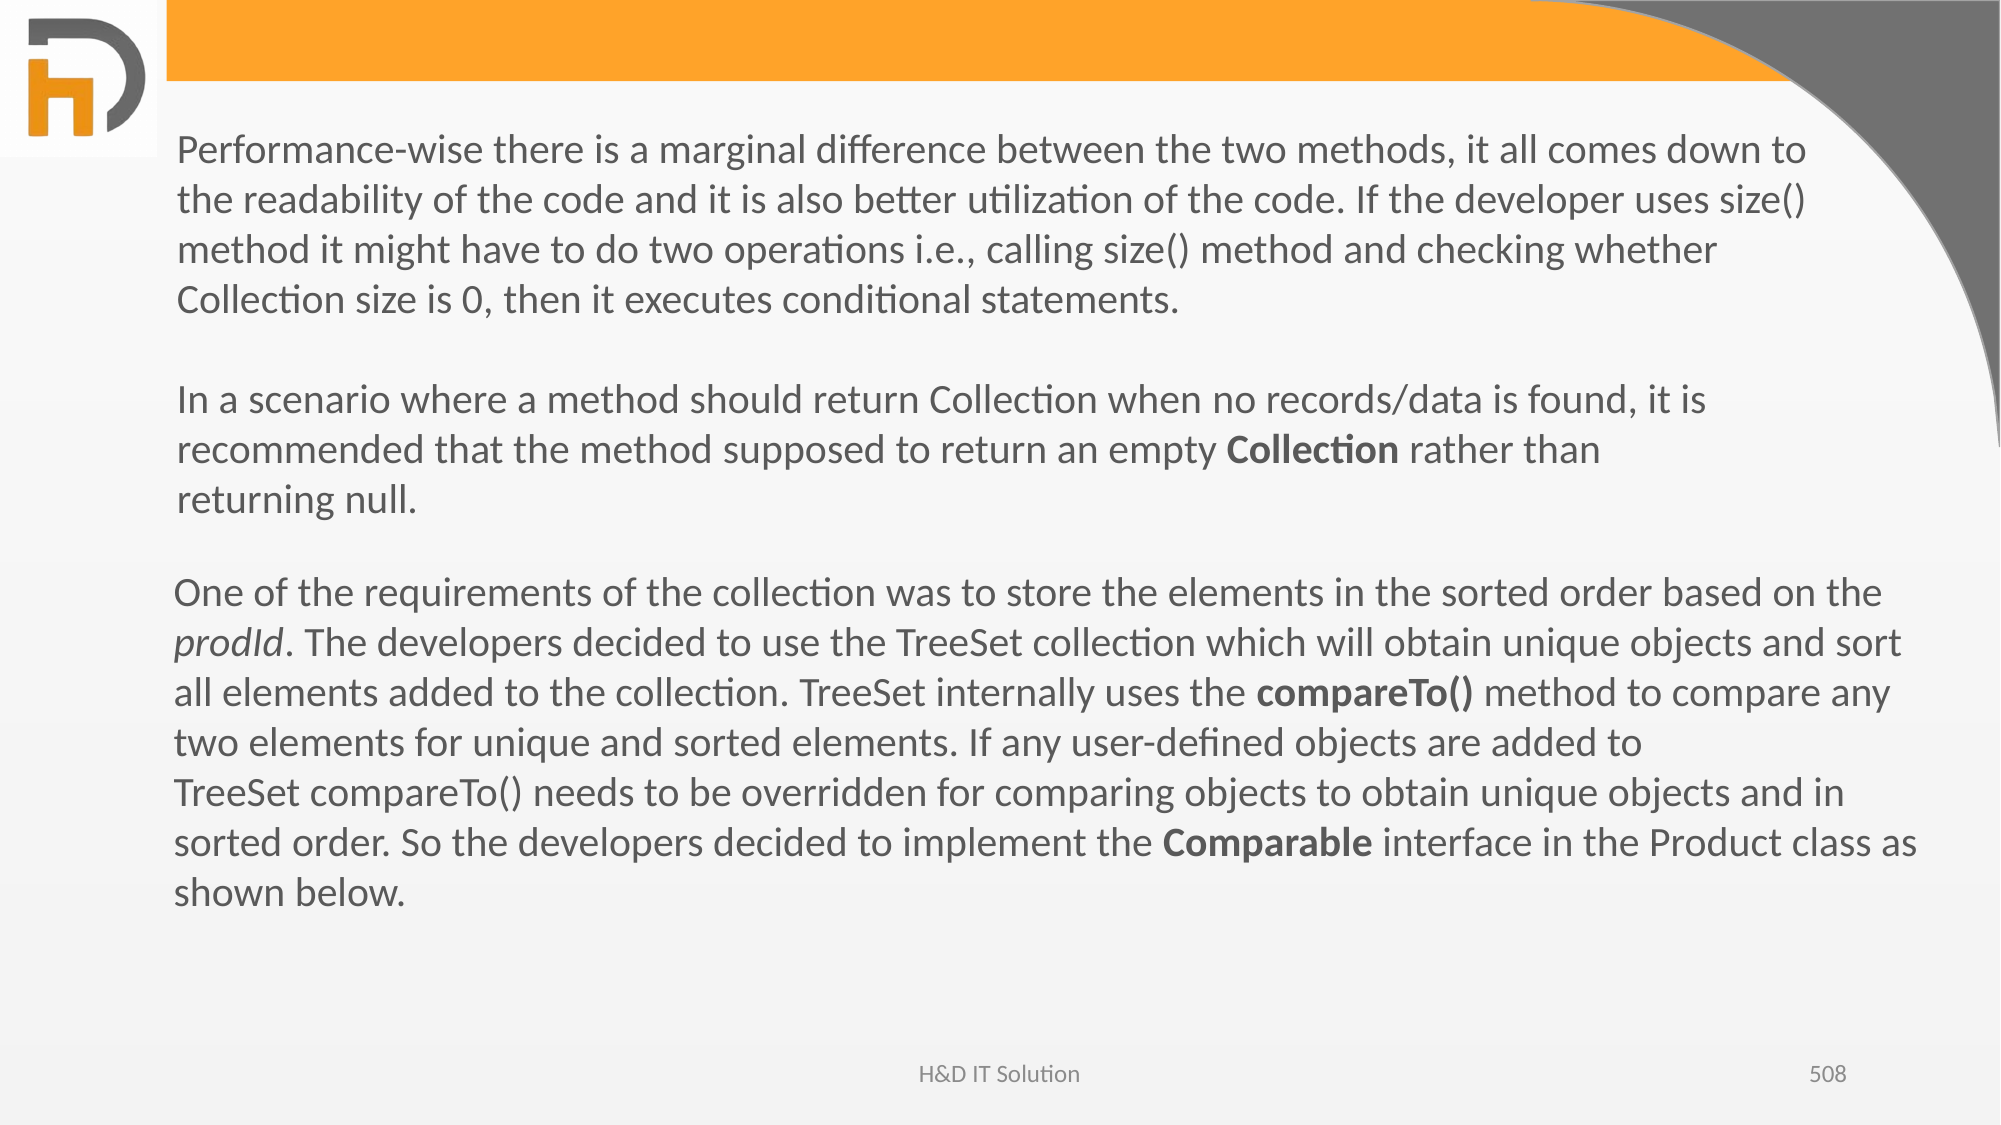

Performance-wise there is a marginal difference between the two methods, it all comes down to the readability of the code and it is also better utilization of the code. If the developer uses size() method it might have to do two operations i.e., calling size() method and checking whether Collection size is 0, then it executes conditional statements.

In a scenario where a method should return Collection when no records/data is found, it is recommended that the method supposed to return an empty Collection rather than returning null.
One of the requirements of the collection was to store the elements in the sorted order based on the prodId. The developers decided to use the TreeSet collection which will obtain unique objects and sort all elements added to the collection. TreeSet internally uses the compareTo() method to compare any two elements for unique and sorted elements. If any user-defined objects are added to TreeSet compareTo() needs to be overridden for comparing objects to obtain unique objects and in sorted order. So the developers decided to implement the Comparable interface in the Product class as shown below.
H&D IT Solution
508